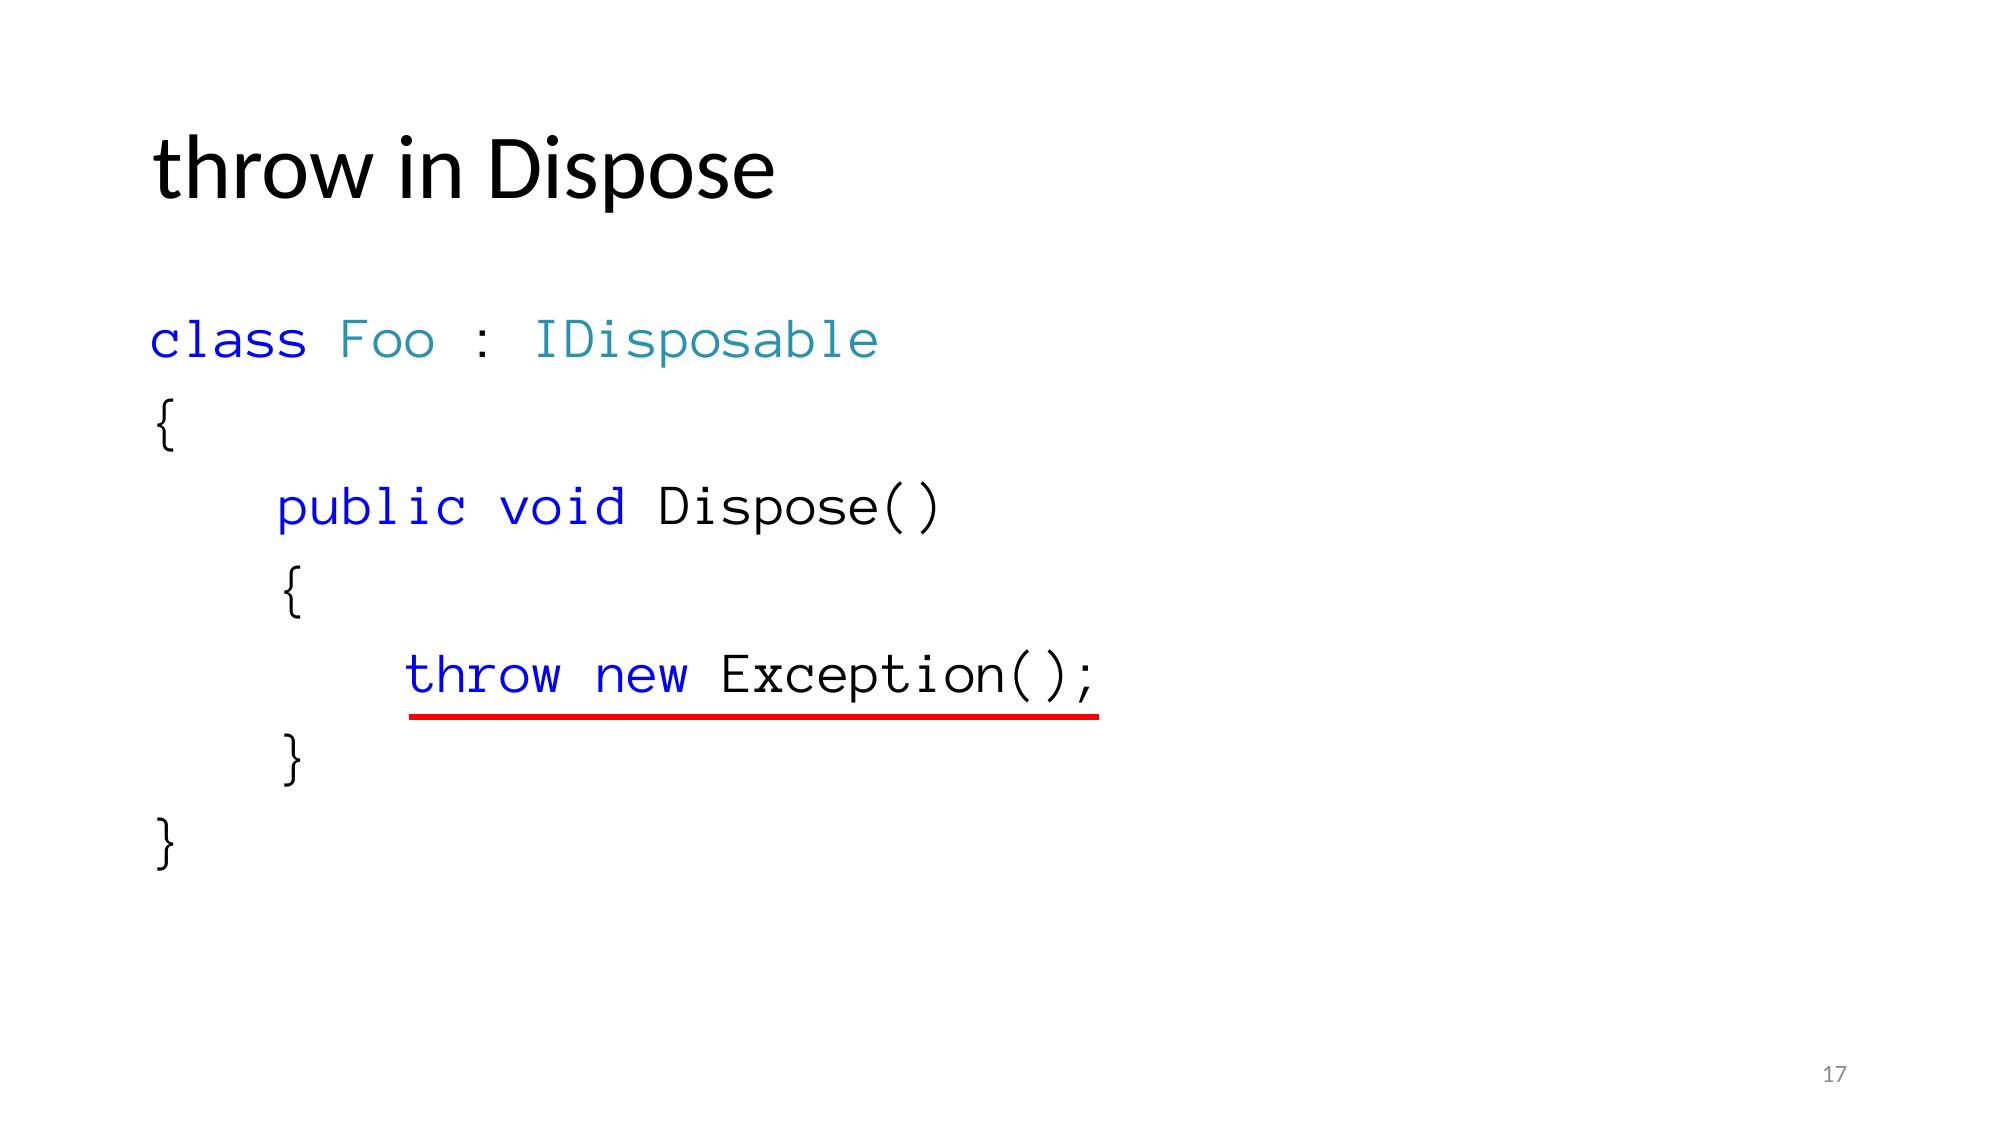

# throw in Dispose
class Foo : IDisposable
{
    public void Dispose()
    {
        throw new Exception();
    }
}
17